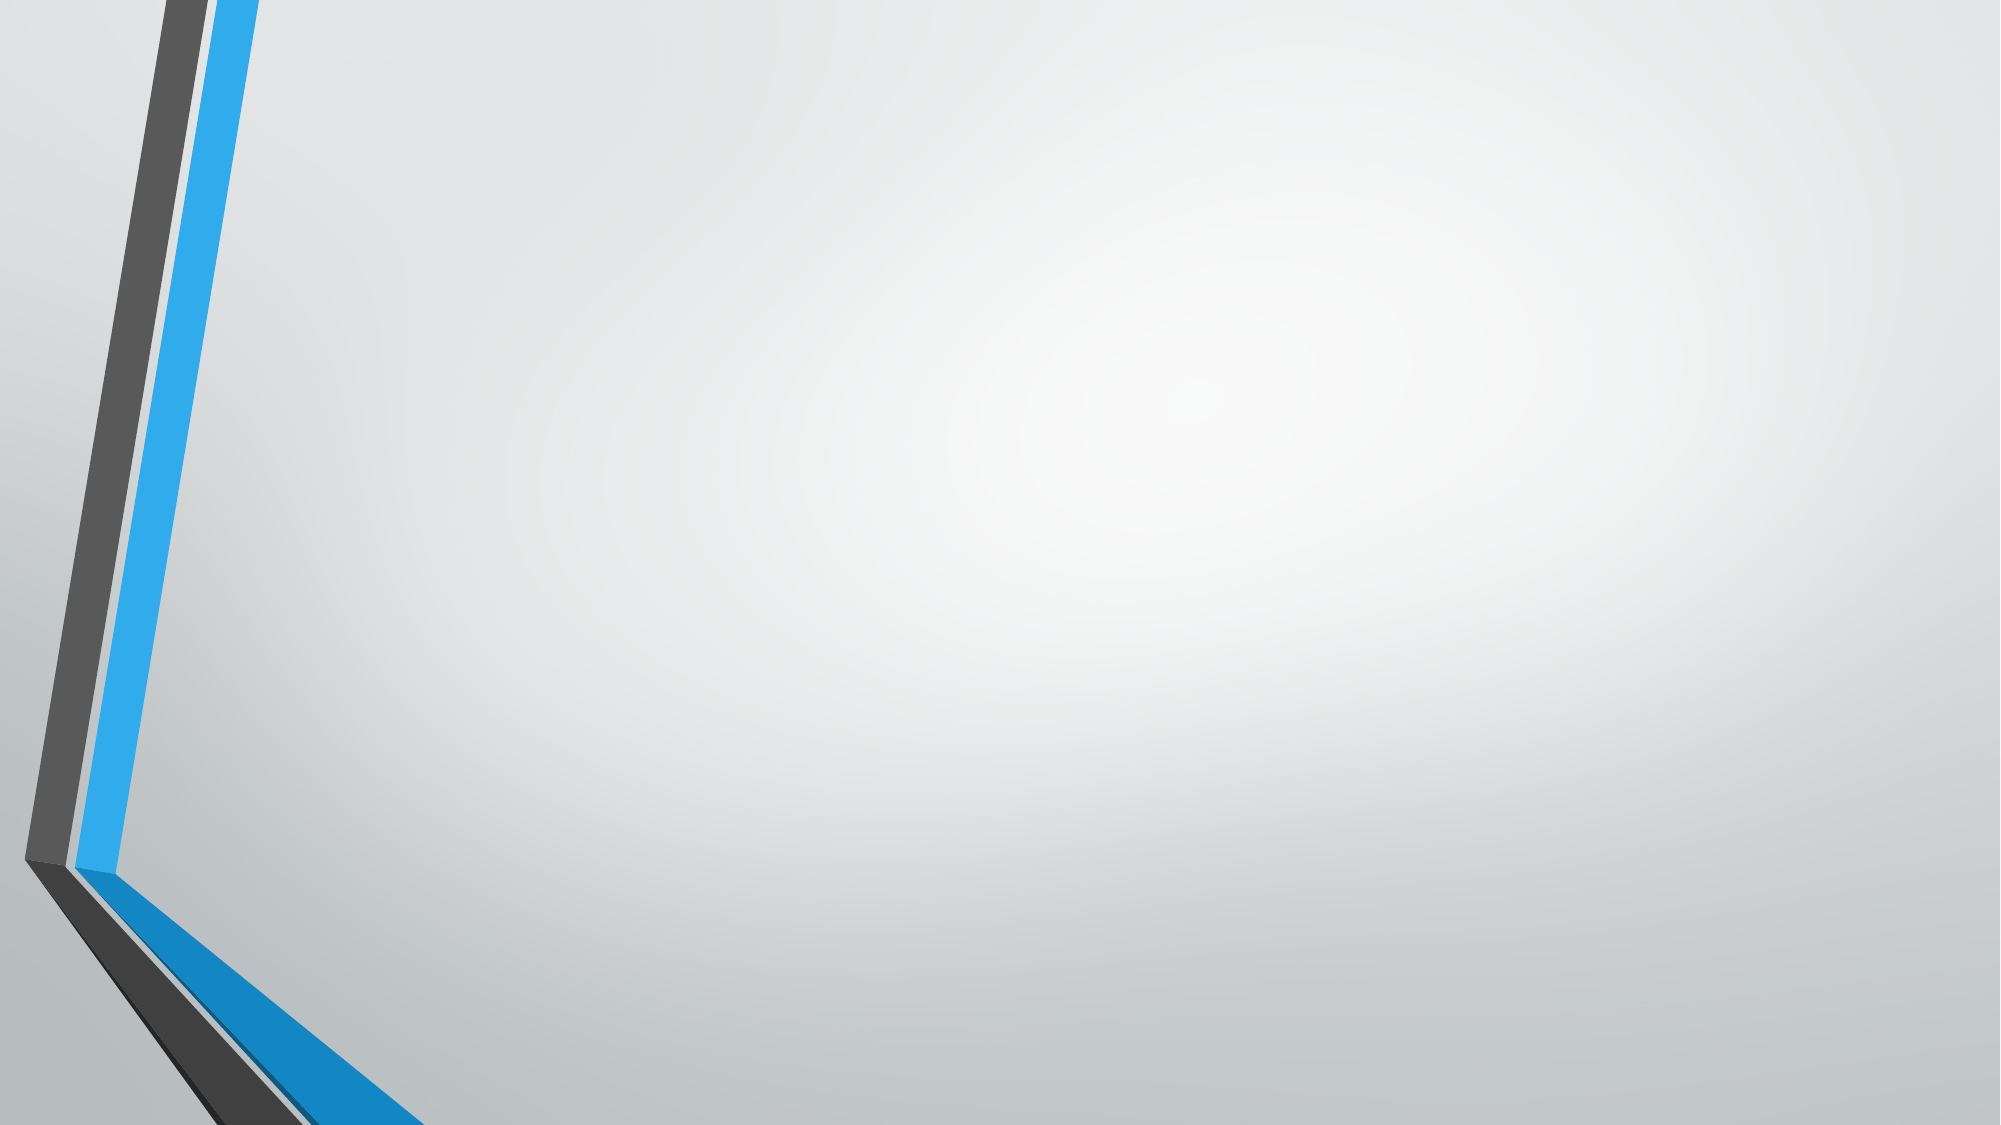

# How to use Sleep apnea risk test program?
How to use
Sleep apnea board meter?
Problems Found
Build on